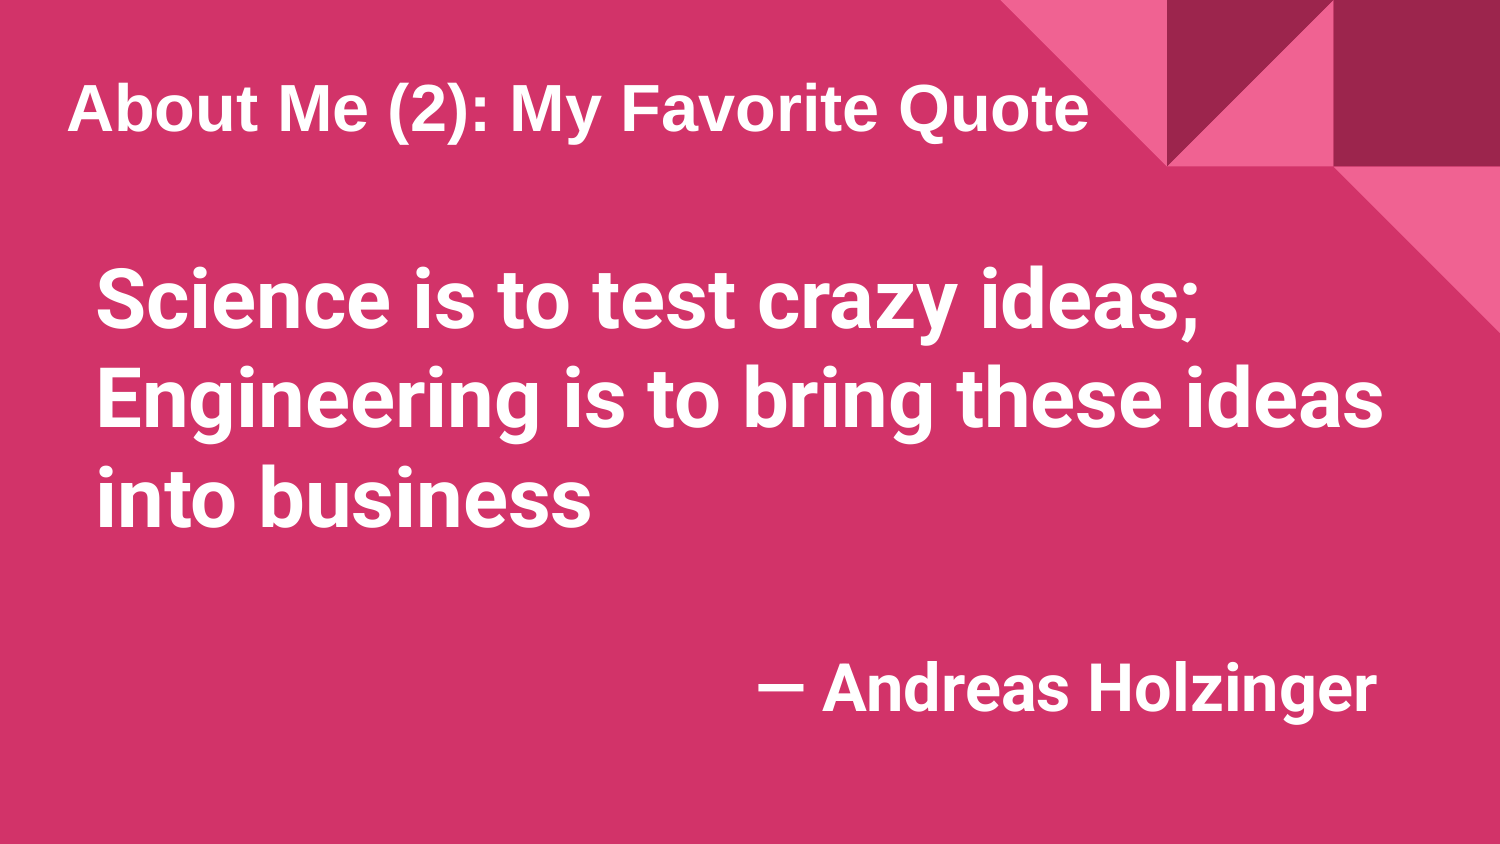

# About Me (2): My Favorite Quote
Science is to test crazy ideas;
Engineering is to bring these ideas into business

                                        — Andreas Holzinger